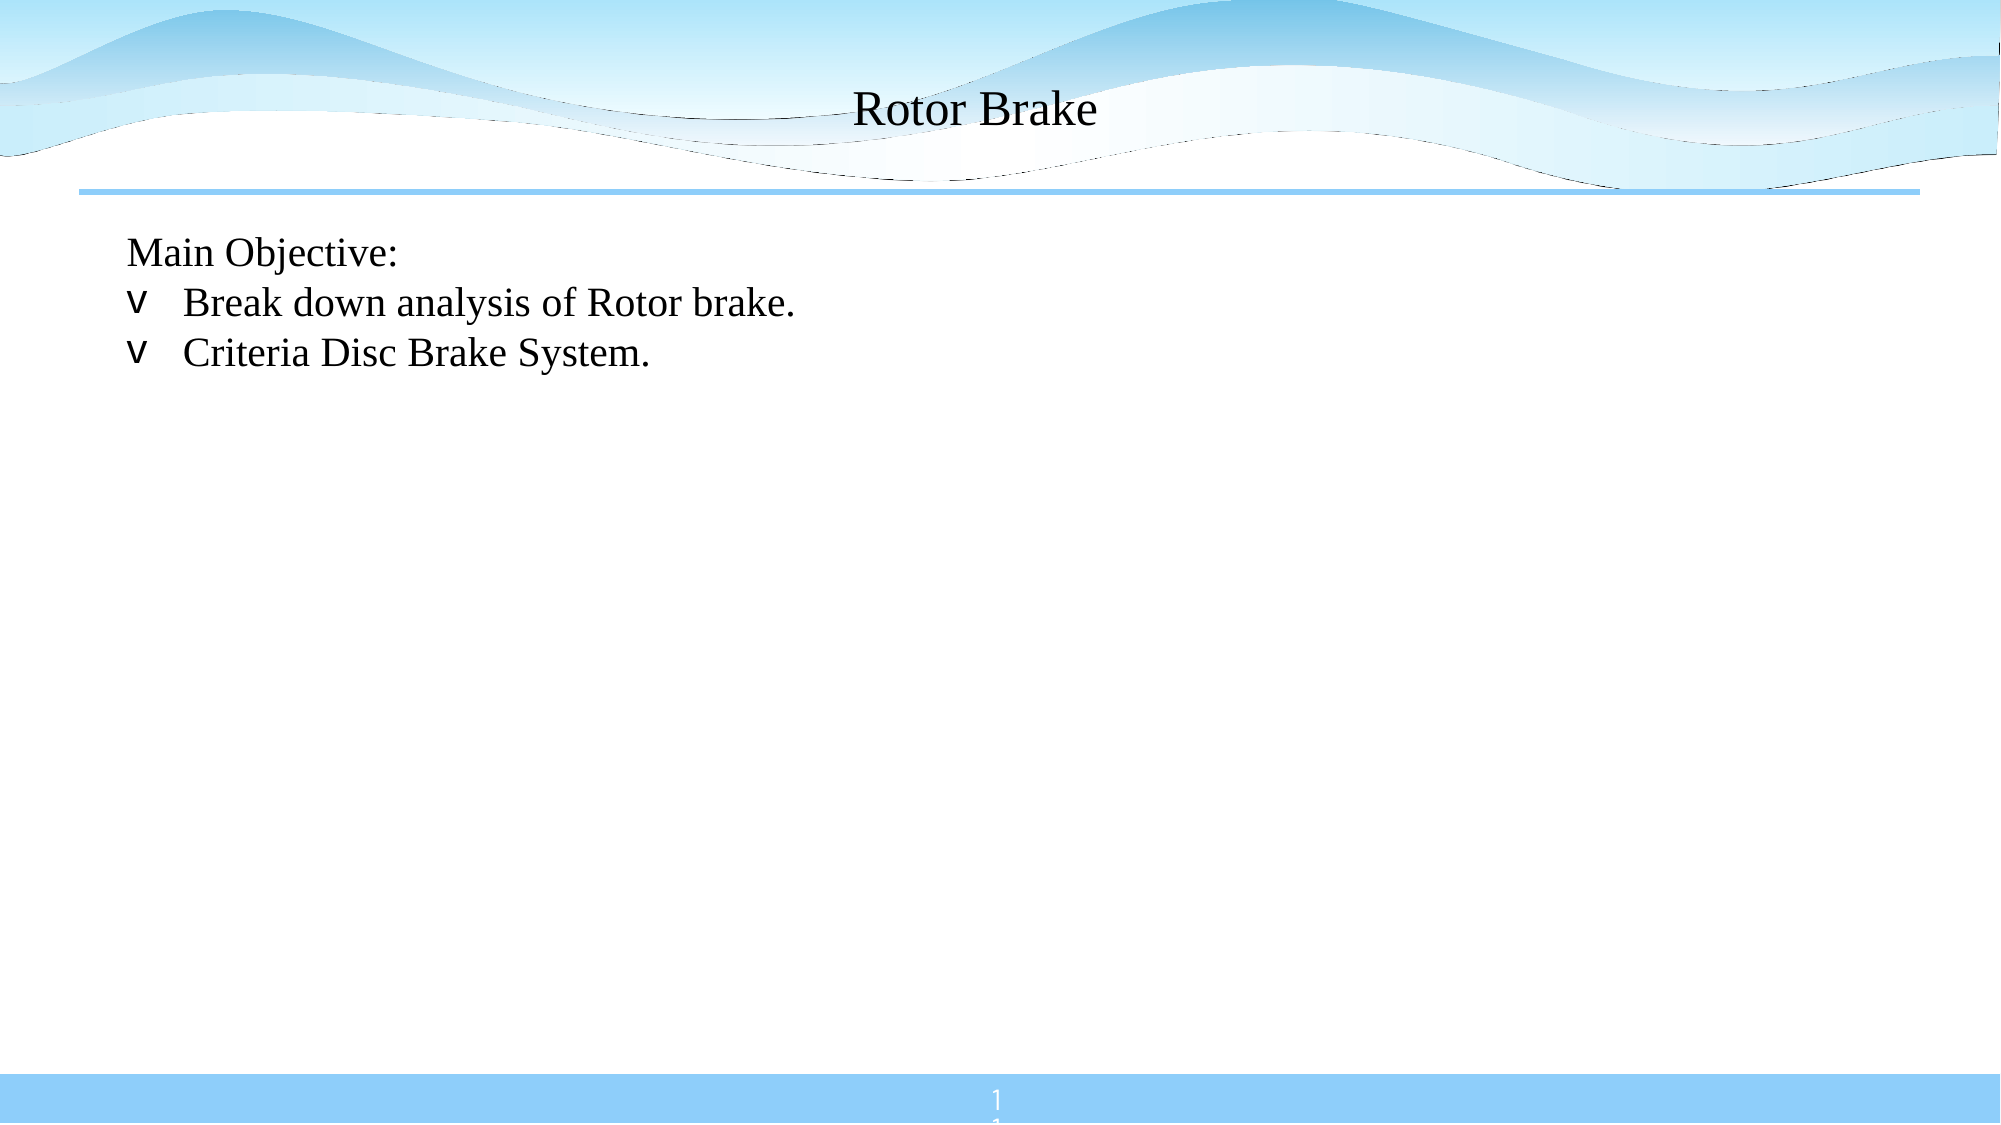

# Rotor Brake

Main Objective:
Break down analysis of Rotor brake.
Criteria Disc Brake System.

118